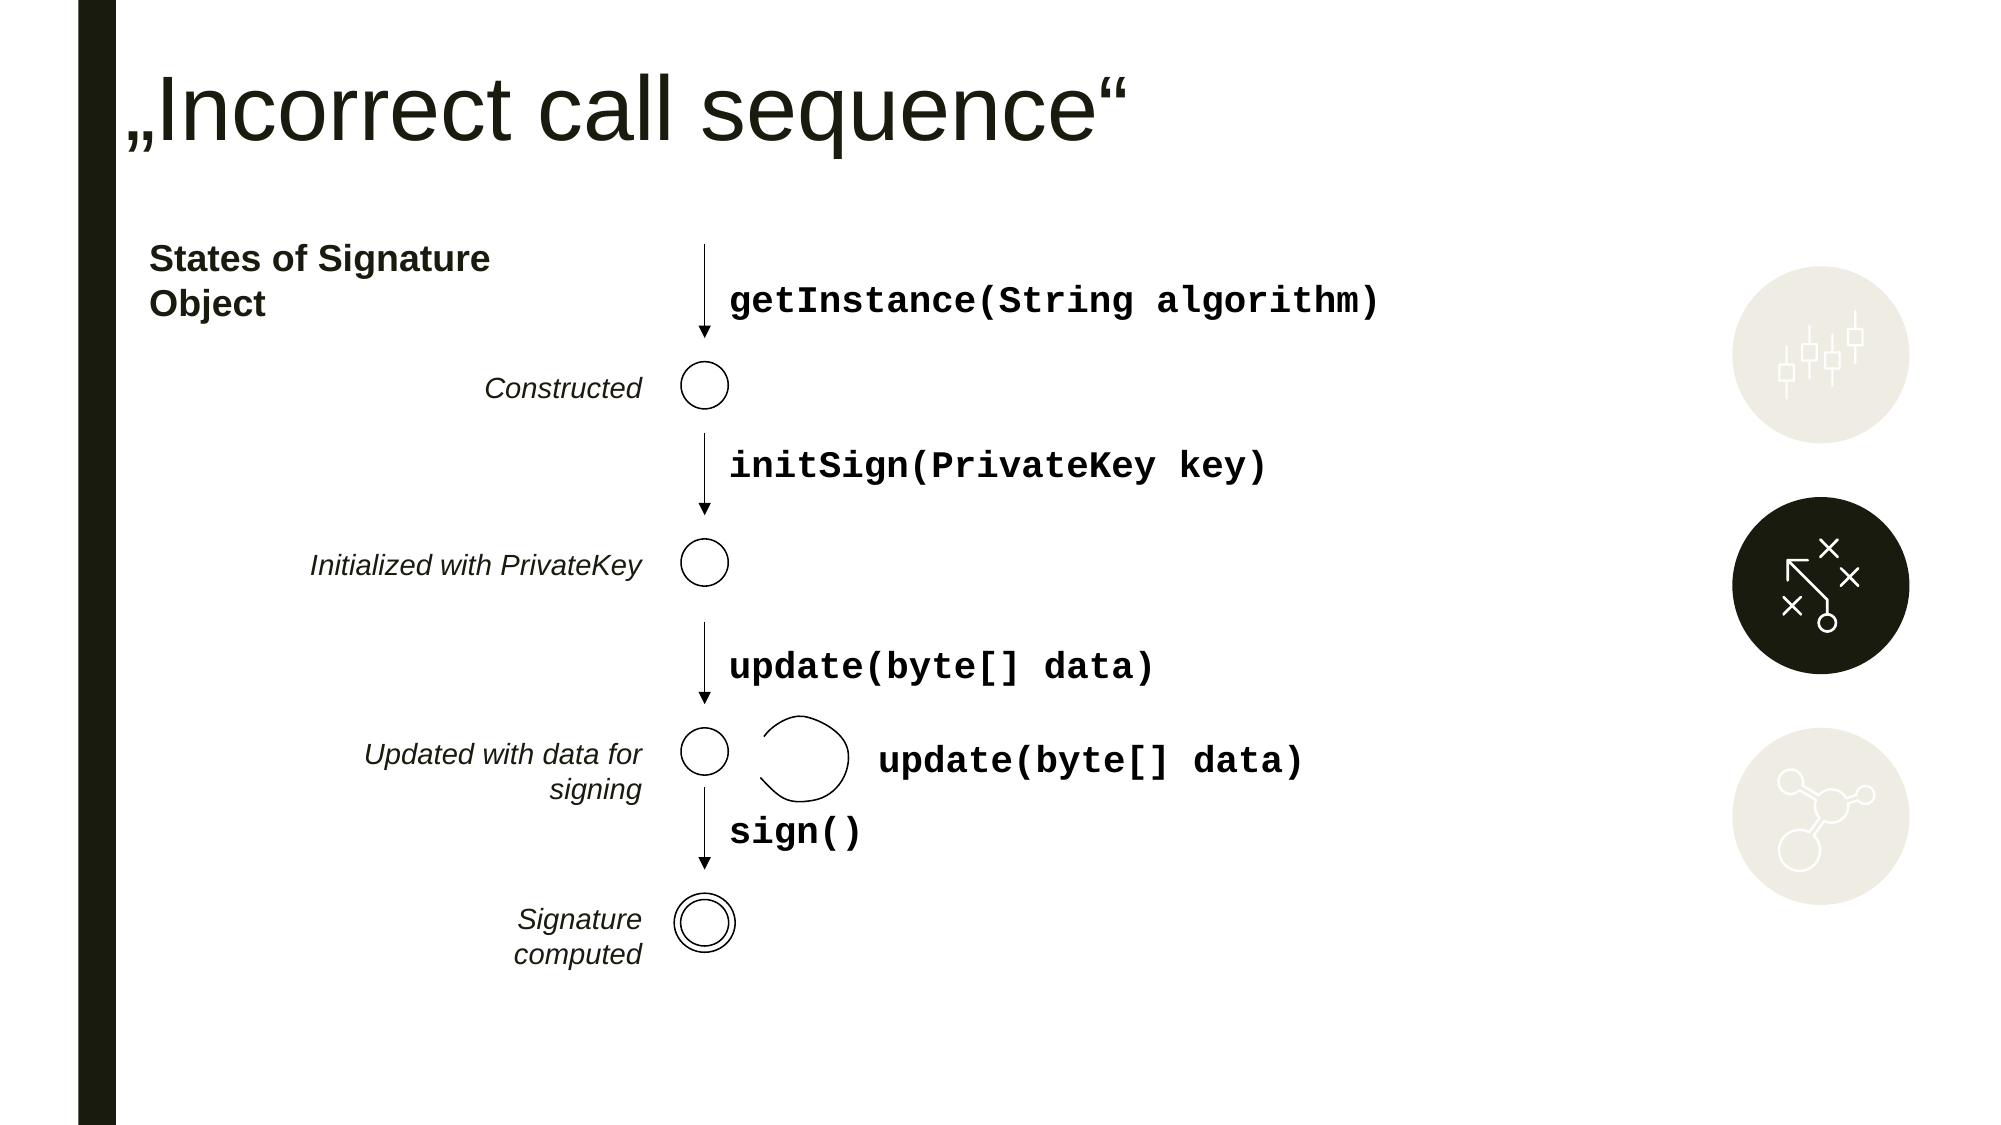

# „Incorrect call sequence“
States of Signature Object
Constructed

getInstance(String algorithm)
initSign(PrivateKey key)
Initialized with PrivateKey

update(byte[] data)
Updated with data for signing

update(byte[] data)

sign()
Signature computed